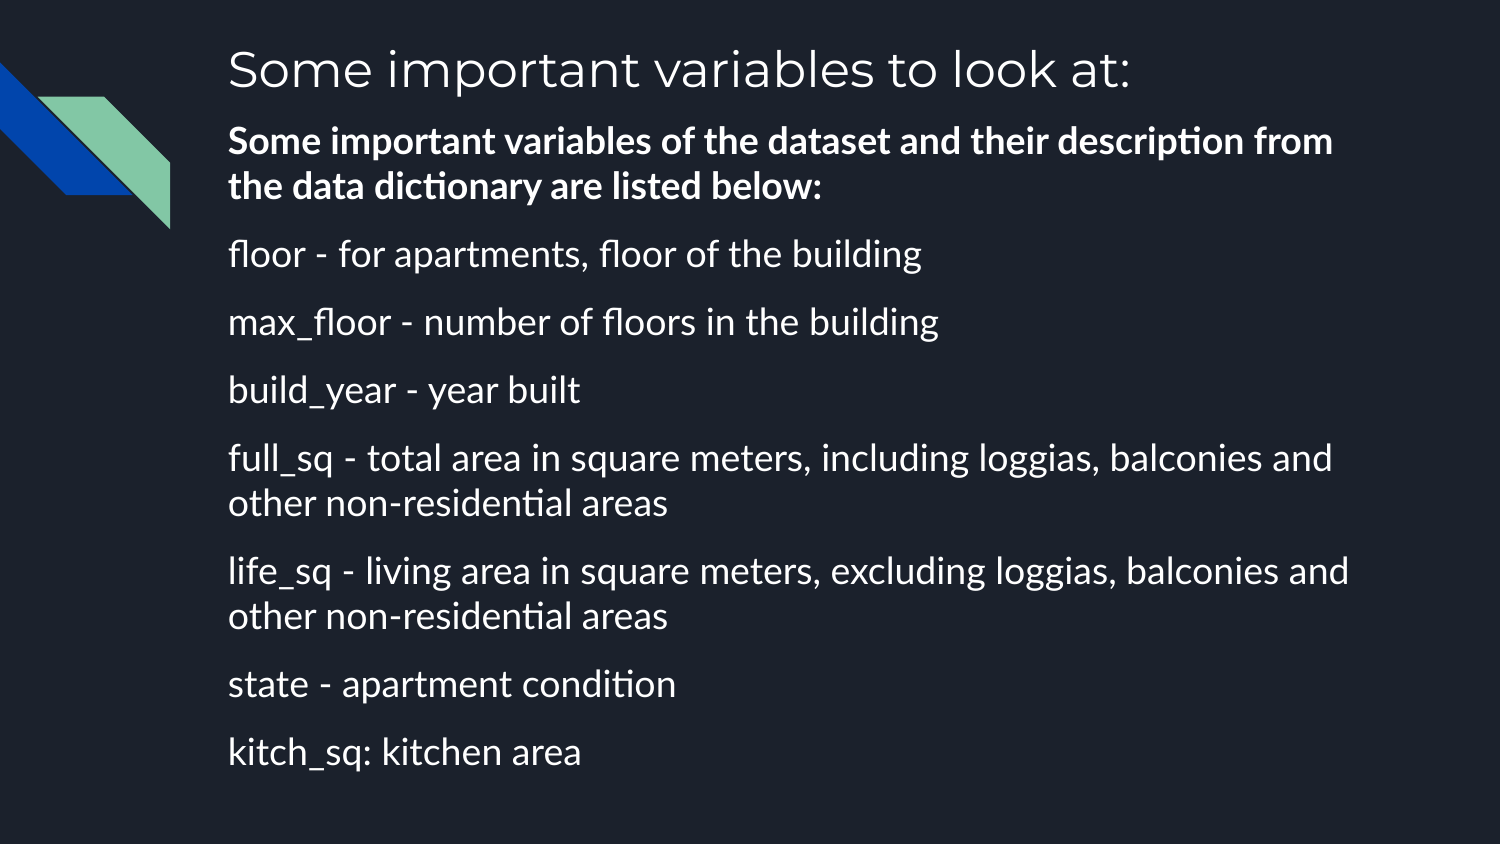

# Some important variables to look at:
Some important variables of the dataset and their description from the data dictionary are listed below:
floor - for apartments, floor of the building
max_floor - number of floors in the building
build_year - year built
full_sq - total area in square meters, including loggias, balconies and other non-residential areas
life_sq - living area in square meters, excluding loggias, balconies and other non-residential areas
state - apartment condition
kitch_sq: kitchen area